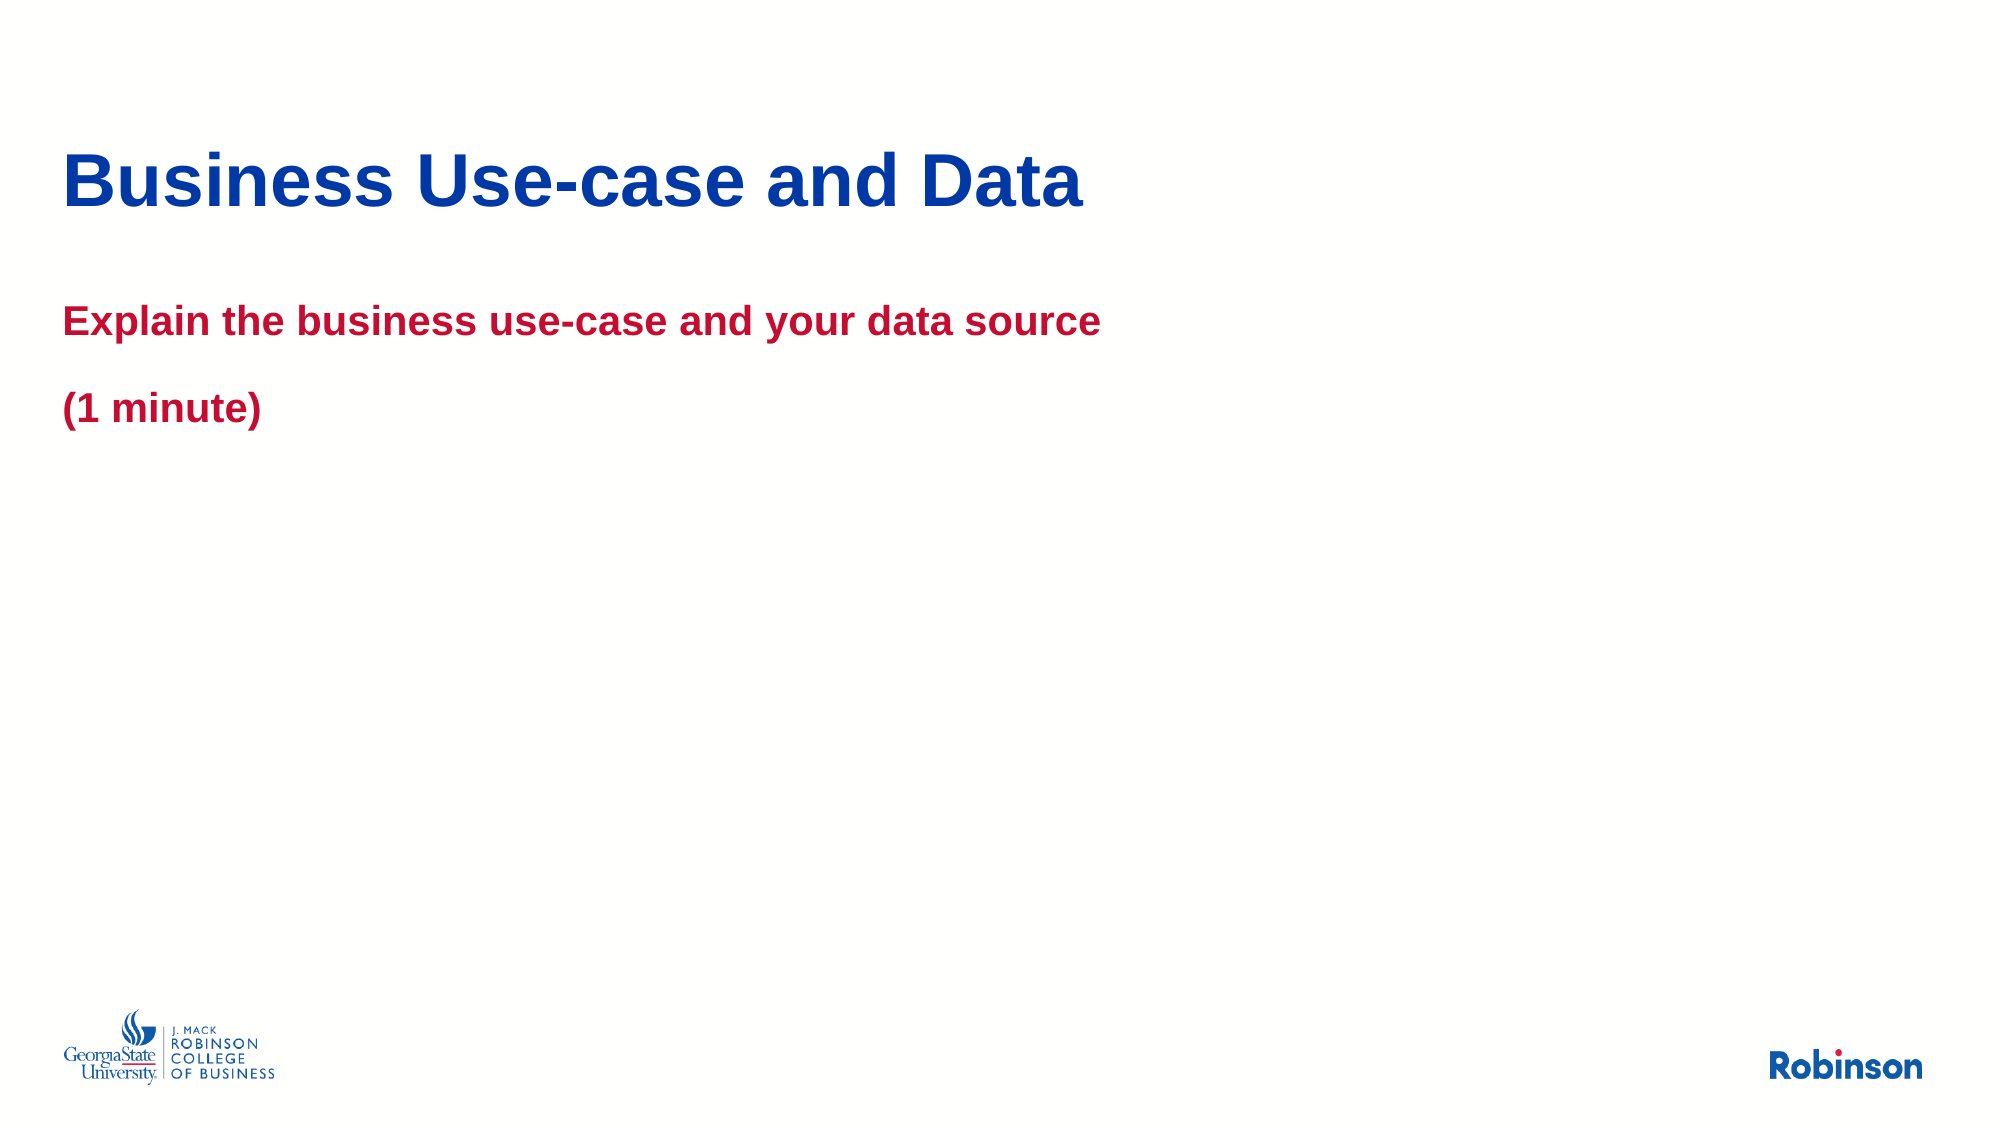

# Business Use-case and Data
Explain the business use-case and your data source
(1 minute)